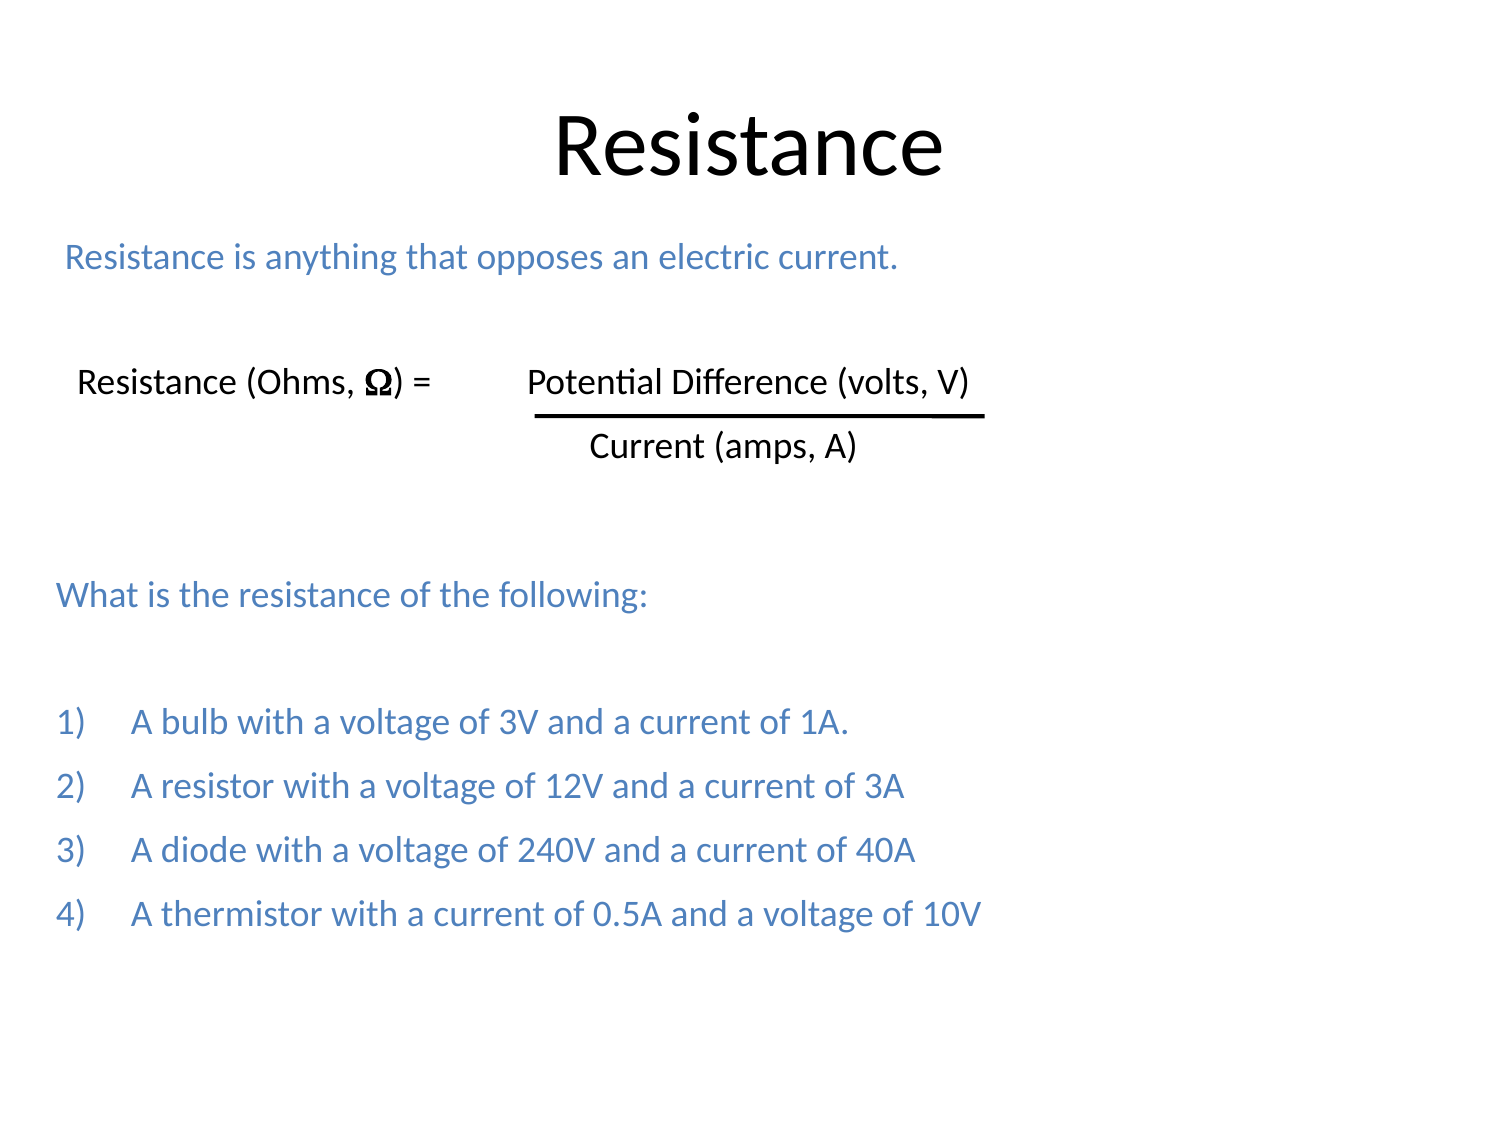

# Resistance
Resistance is anything that opposes an electric current.
Resistance (Ohms, Ω) = 	Potential Difference (volts, V)
		                         Current (amps, A)

What is the resistance of the following:

A bulb with a voltage of 3V and a current of 1A.
A resistor with a voltage of 12V and a current of 3A
A diode with a voltage of 240V and a current of 40A
A thermistor with a current of 0.5A and a voltage of 10V